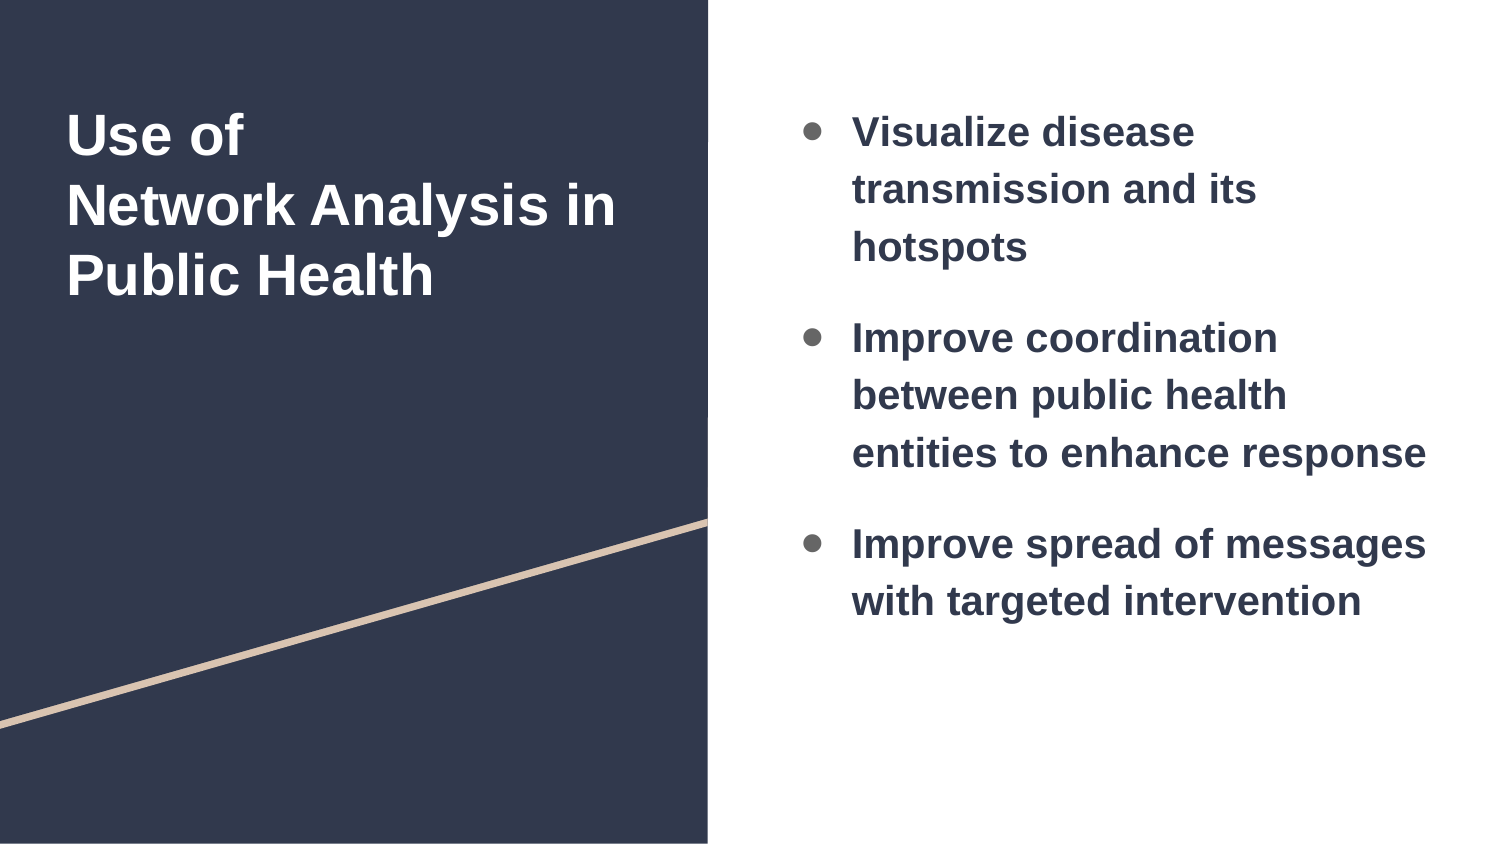

# Use of Network Analysis in Public Health
Visualize disease transmission and its hotspots
Improve coordination between public health entities to enhance response
Improve spread of messages with targeted intervention